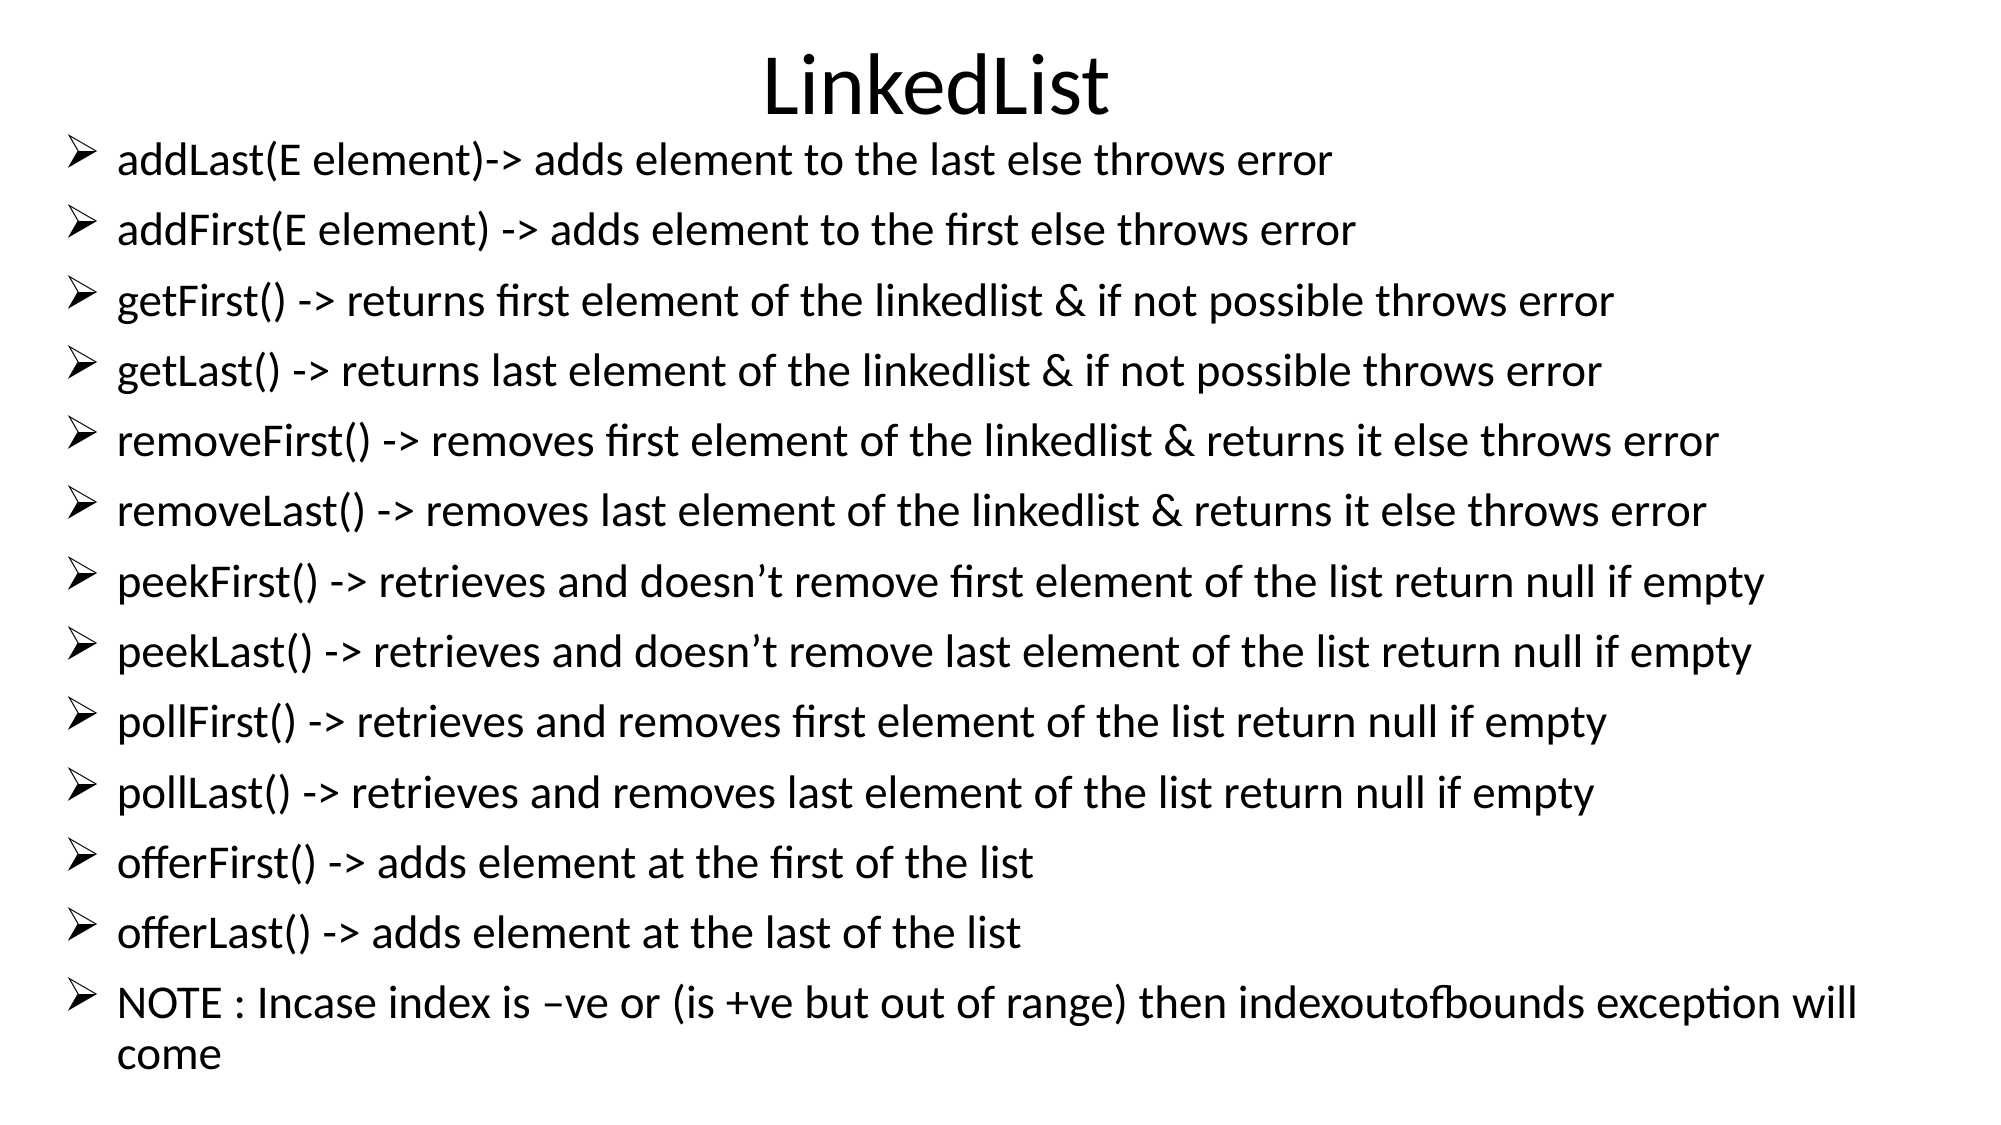

LinkedList
addLast(E element)-> adds element to the last else throws error
addFirst(E element) -> adds element to the first else throws error
getFirst() -> returns first element of the linkedlist & if not possible throws error
getLast() -> returns last element of the linkedlist & if not possible throws error
removeFirst() -> removes first element of the linkedlist & returns it else throws error
removeLast() -> removes last element of the linkedlist & returns it else throws error
peekFirst() -> retrieves and doesn’t remove first element of the list return null if empty
peekLast() -> retrieves and doesn’t remove last element of the list return null if empty
pollFirst() -> retrieves and removes first element of the list return null if empty
pollLast() -> retrieves and removes last element of the list return null if empty
offerFirst() -> adds element at the first of the list
offerLast() -> adds element at the last of the list
NOTE : Incase index is –ve or (is +ve but out of range) then indexoutofbounds exception will come